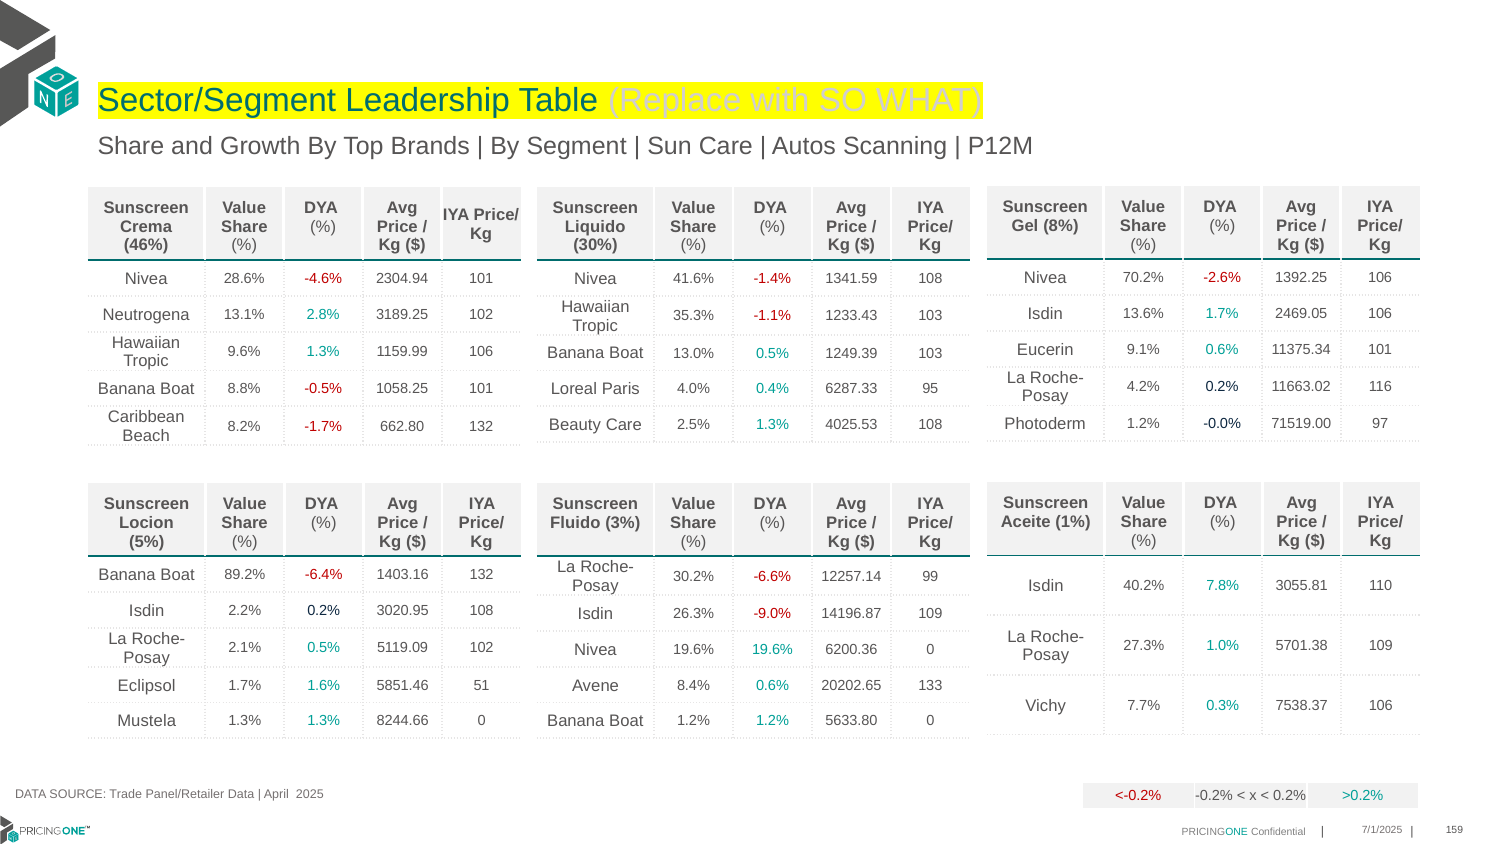

# Sector/Segment Leadership Table (Replace with SO WHAT)
Share and Growth By Top Brands | By Segment | Sun Care | Autos Scanning | P12M
| Sunscreen Gel (8%) | Value Share (%) | DYA (%) | Avg Price /Kg ($) | IYA Price/Kg |
| --- | --- | --- | --- | --- |
| Nivea | 70.2% | -2.6% | 1392.25 | 106 |
| Isdin | 13.6% | 1.7% | 2469.05 | 106 |
| Eucerin | 9.1% | 0.6% | 11375.34 | 101 |
| La Roche-Posay | 4.2% | 0.2% | 11663.02 | 116 |
| Photoderm | 1.2% | -0.0% | 71519.00 | 97 |
| Sunscreen Crema (46%) | Value Share (%) | DYA (%) | Avg Price /Kg ($) | IYA Price/ Kg |
| --- | --- | --- | --- | --- |
| Nivea | 28.6% | -4.6% | 2304.94 | 101 |
| Neutrogena | 13.1% | 2.8% | 3189.25 | 102 |
| Hawaiian Tropic | 9.6% | 1.3% | 1159.99 | 106 |
| Banana Boat | 8.8% | -0.5% | 1058.25 | 101 |
| Caribbean Beach | 8.2% | -1.7% | 662.80 | 132 |
| Sunscreen Liquido (30%) | Value Share (%) | DYA (%) | Avg Price /Kg ($) | IYA Price/Kg |
| --- | --- | --- | --- | --- |
| Nivea | 41.6% | -1.4% | 1341.59 | 108 |
| Hawaiian Tropic | 35.3% | -1.1% | 1233.43 | 103 |
| Banana Boat | 13.0% | 0.5% | 1249.39 | 103 |
| Loreal Paris | 4.0% | 0.4% | 6287.33 | 95 |
| Beauty Care | 2.5% | 1.3% | 4025.53 | 108 |
| Sunscreen Aceite (1%) | Value Share (%) | DYA (%) | Avg Price /Kg ($) | IYA Price/Kg |
| --- | --- | --- | --- | --- |
| Isdin | 40.2% | 7.8% | 3055.81 | 110 |
| La Roche-Posay | 27.3% | 1.0% | 5701.38 | 109 |
| Vichy | 7.7% | 0.3% | 7538.37 | 106 |
| Sunscreen Locion (5%) | Value Share (%) | DYA (%) | Avg Price /Kg ($) | IYA Price/Kg |
| --- | --- | --- | --- | --- |
| Banana Boat | 89.2% | -6.4% | 1403.16 | 132 |
| Isdin | 2.2% | 0.2% | 3020.95 | 108 |
| La Roche-Posay | 2.1% | 0.5% | 5119.09 | 102 |
| Eclipsol | 1.7% | 1.6% | 5851.46 | 51 |
| Mustela | 1.3% | 1.3% | 8244.66 | 0 |
| Sunscreen Fluido (3%) | Value Share (%) | DYA (%) | Avg Price /Kg ($) | IYA Price/Kg |
| --- | --- | --- | --- | --- |
| La Roche-Posay | 30.2% | -6.6% | 12257.14 | 99 |
| Isdin | 26.3% | -9.0% | 14196.87 | 109 |
| Nivea | 19.6% | 19.6% | 6200.36 | 0 |
| Avene | 8.4% | 0.6% | 20202.65 | 133 |
| Banana Boat | 1.2% | 1.2% | 5633.80 | 0 |
DATA SOURCE: Trade Panel/Retailer Data | April  2025
| <-0.2% | -0.2% < x < 0.2% | >0.2% |
| --- | --- | --- |

7/1/2025
159